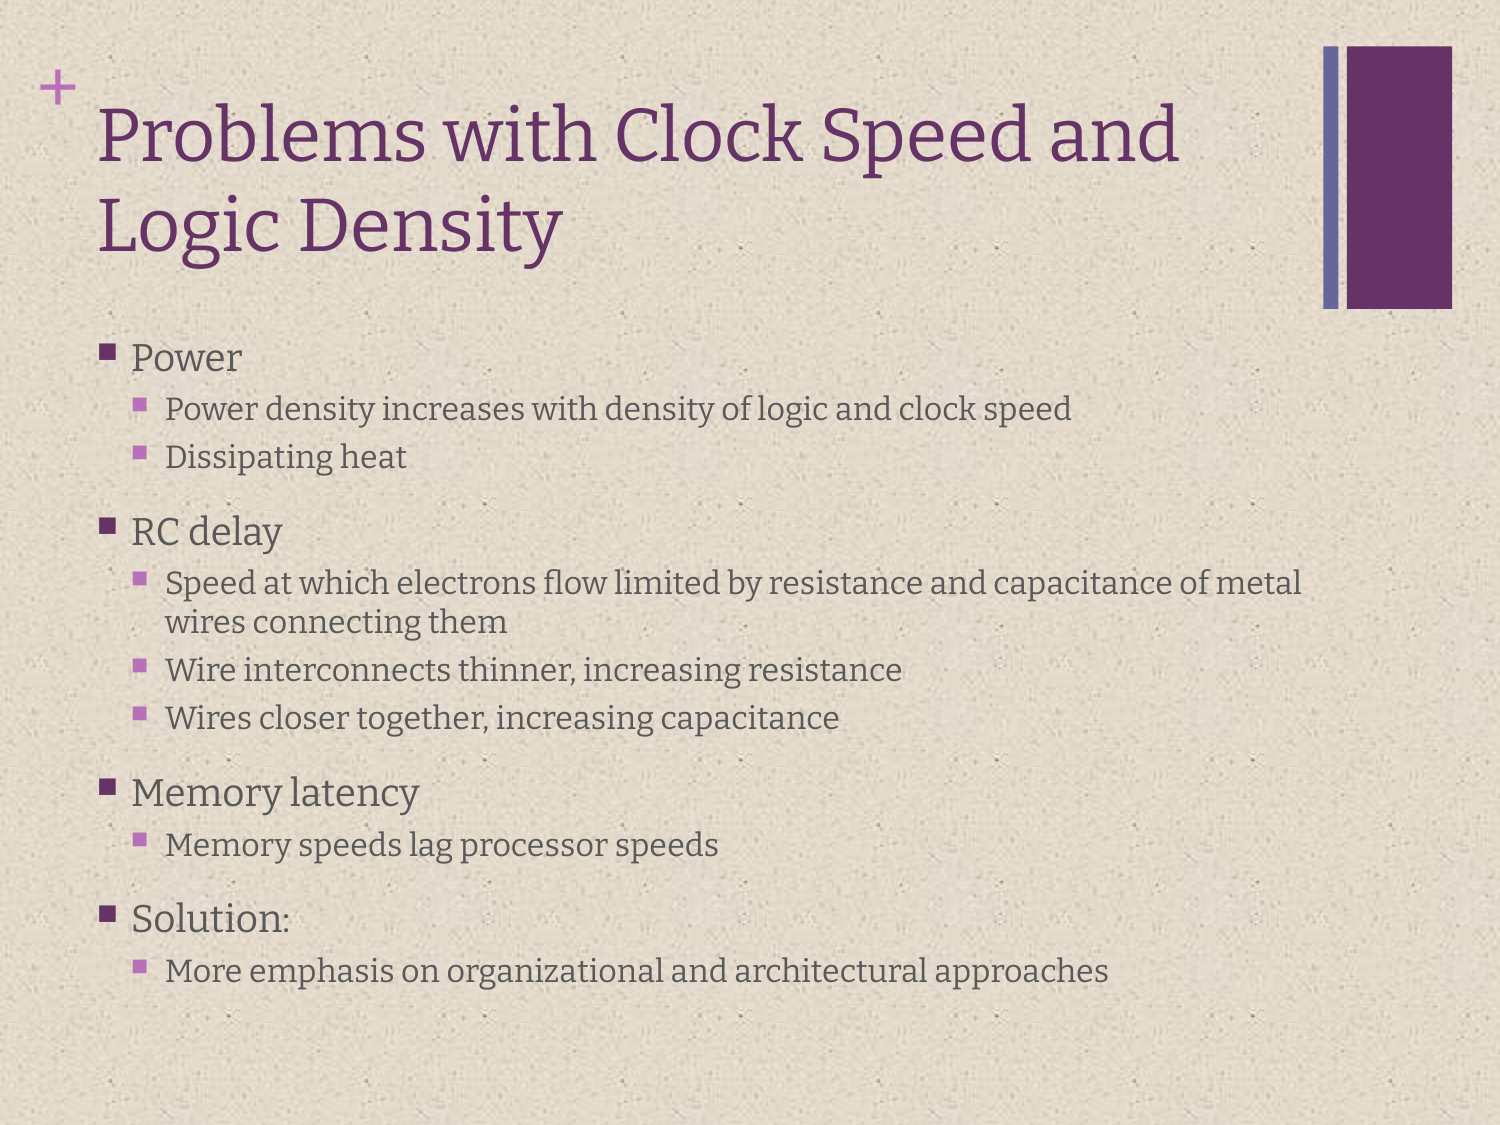

# Problems with Clock Speed and Logic Density
Power
Power density increases with density of logic and clock speed
Dissipating heat
RC delay
Speed at which electrons flow limited by resistance and capacitance of metal wires connecting them
Wire interconnects thinner, increasing resistance
Wires closer together, increasing capacitance
Memory latency
Memory speeds lag processor speeds
Solution:
More emphasis on organizational and architectural approaches